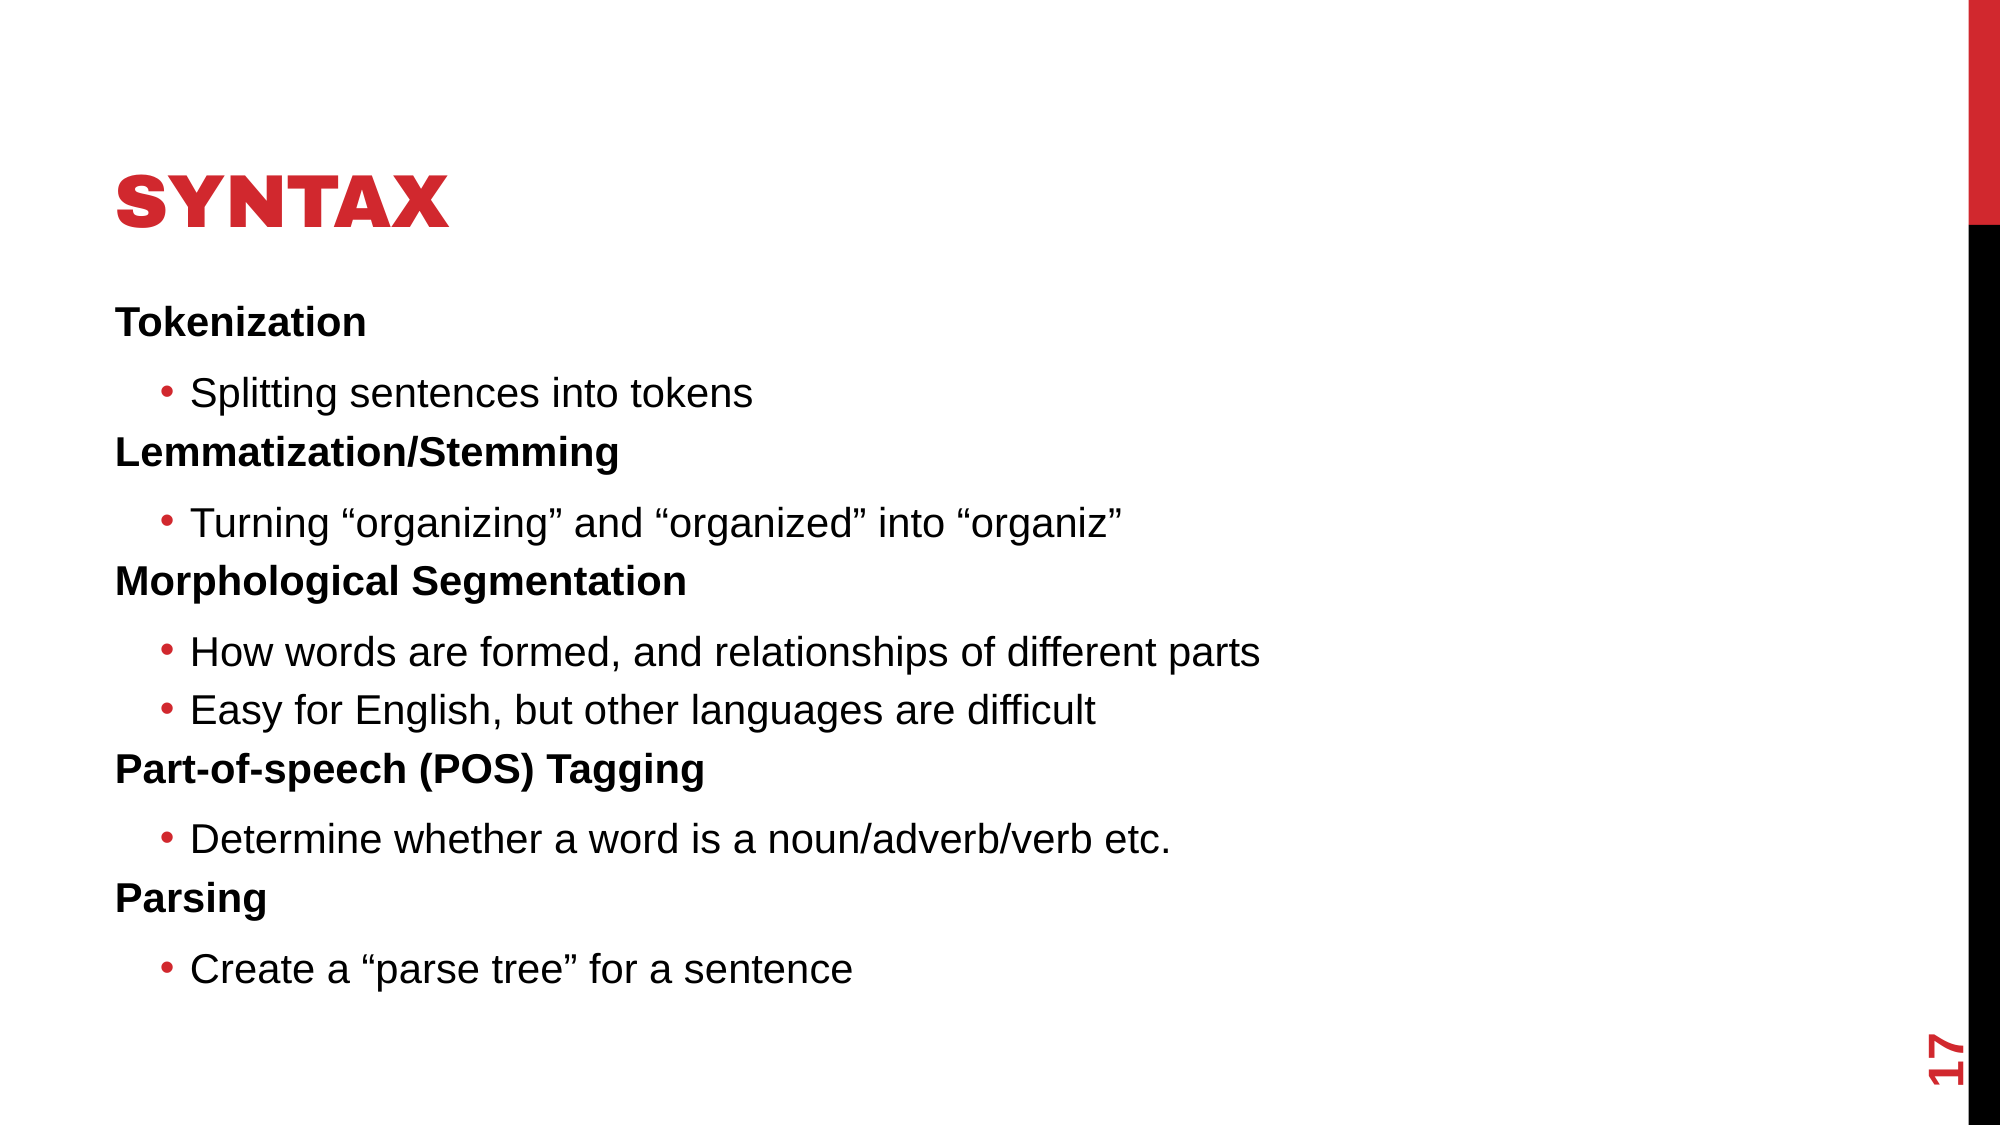

# Syntax
Tokenization
Splitting sentences into tokens
Lemmatization/Stemming
Turning “organizing” and “organized” into “organiz”
Morphological Segmentation
How words are formed, and relationships of different parts
Easy for English, but other languages are difficult
Part-of-speech (POS) Tagging
Determine whether a word is a noun/adverb/verb etc.
Parsing
Create a “parse tree” for a sentence

17